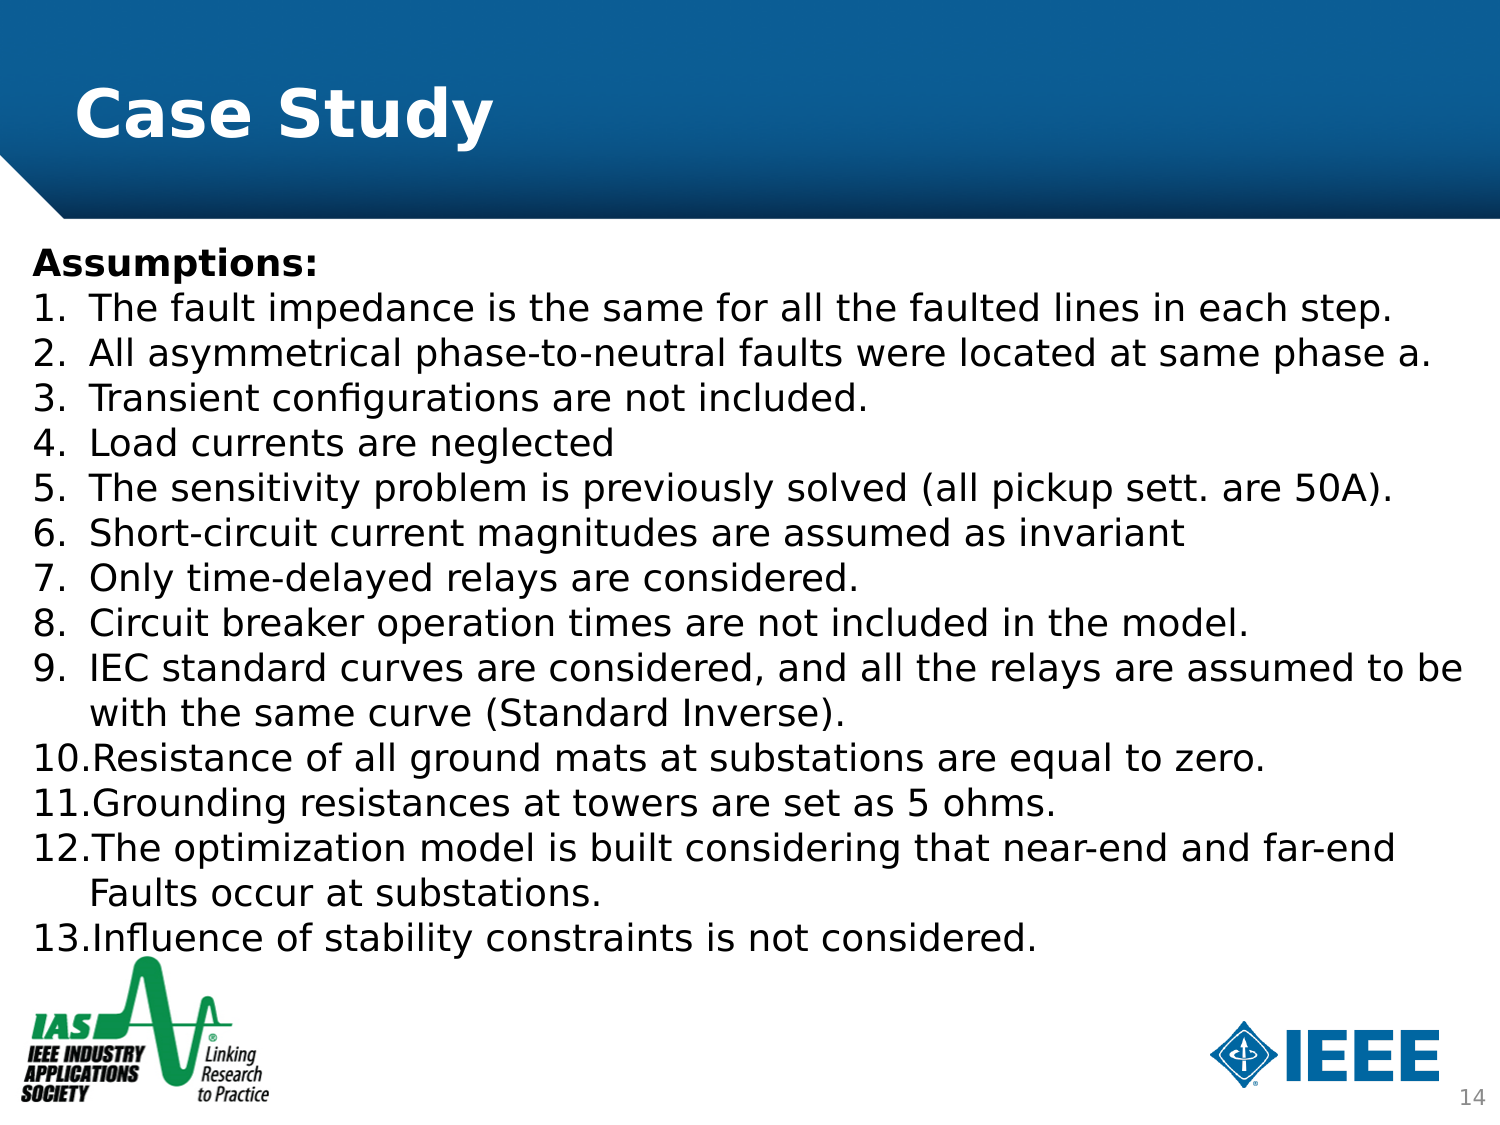

# Case Study
Assumptions:
The fault impedance is the same for all the faulted lines in each step.
All asymmetrical phase-to-neutral faults were located at same phase a.
Transient configurations are not included.
Load currents are neglected
The sensitivity problem is previously solved (all pickup sett. are 50A).
Short-circuit current magnitudes are assumed as invariant
Only time-delayed relays are considered.
Circuit breaker operation times are not included in the model.
IEC standard curves are considered, and all the relays are assumed to be with the same curve (Standard Inverse).
Resistance of all ground mats at substations are equal to zero.
Grounding resistances at towers are set as 5 ohms.
The optimization model is built considering that near-end and far-end Faults occur at substations.
Influence of stability constraints is not considered.
14